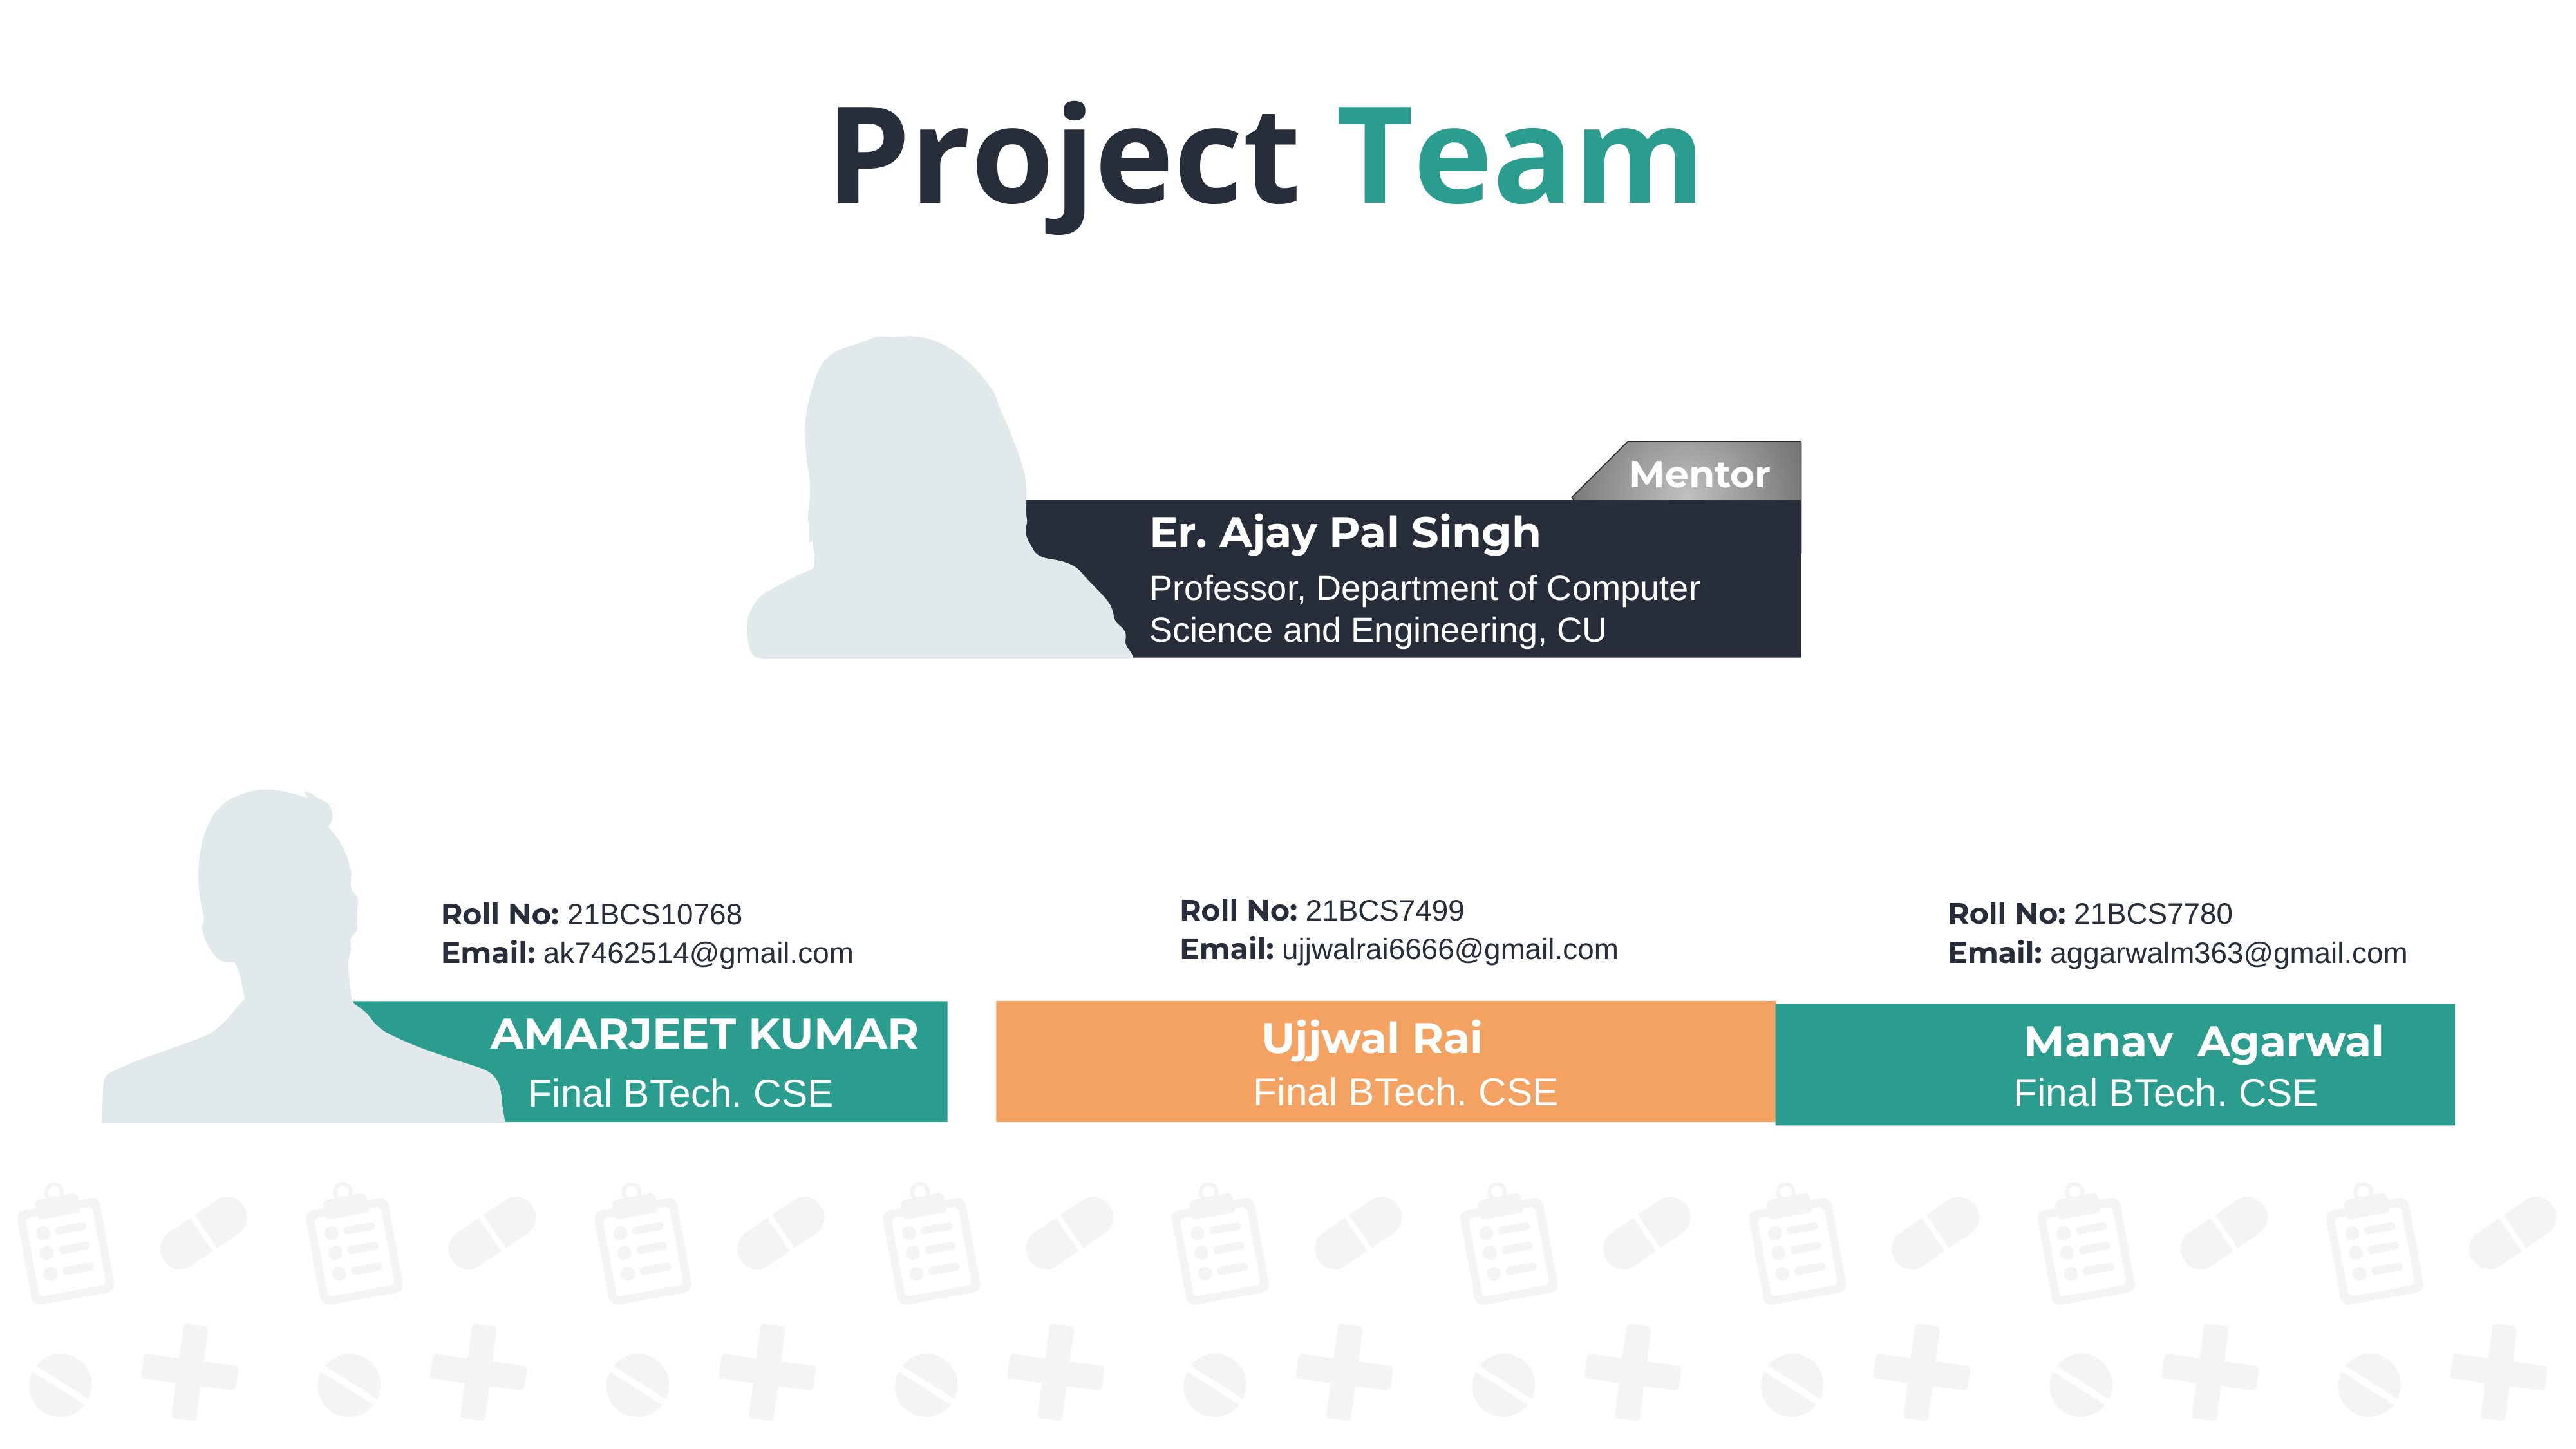

Project Team

Mentor

Er. Ajay Pal Singh
Professor, Department of Computer Science and Engineering, CU

Roll No: 21BCS7499
Email: ujjwalrai6666@gmail.com
Roll No: 21BCS7780
Email: aggarwalm363@gmail.com
Roll No: 21BCS10768
Email: ak7462514@gmail.com

AMARJEET KUMAR

Ujjwal Rai
Manav  Agarwal
Final BTech. CSE
Final BTech. CSE
Final BTech. CSE